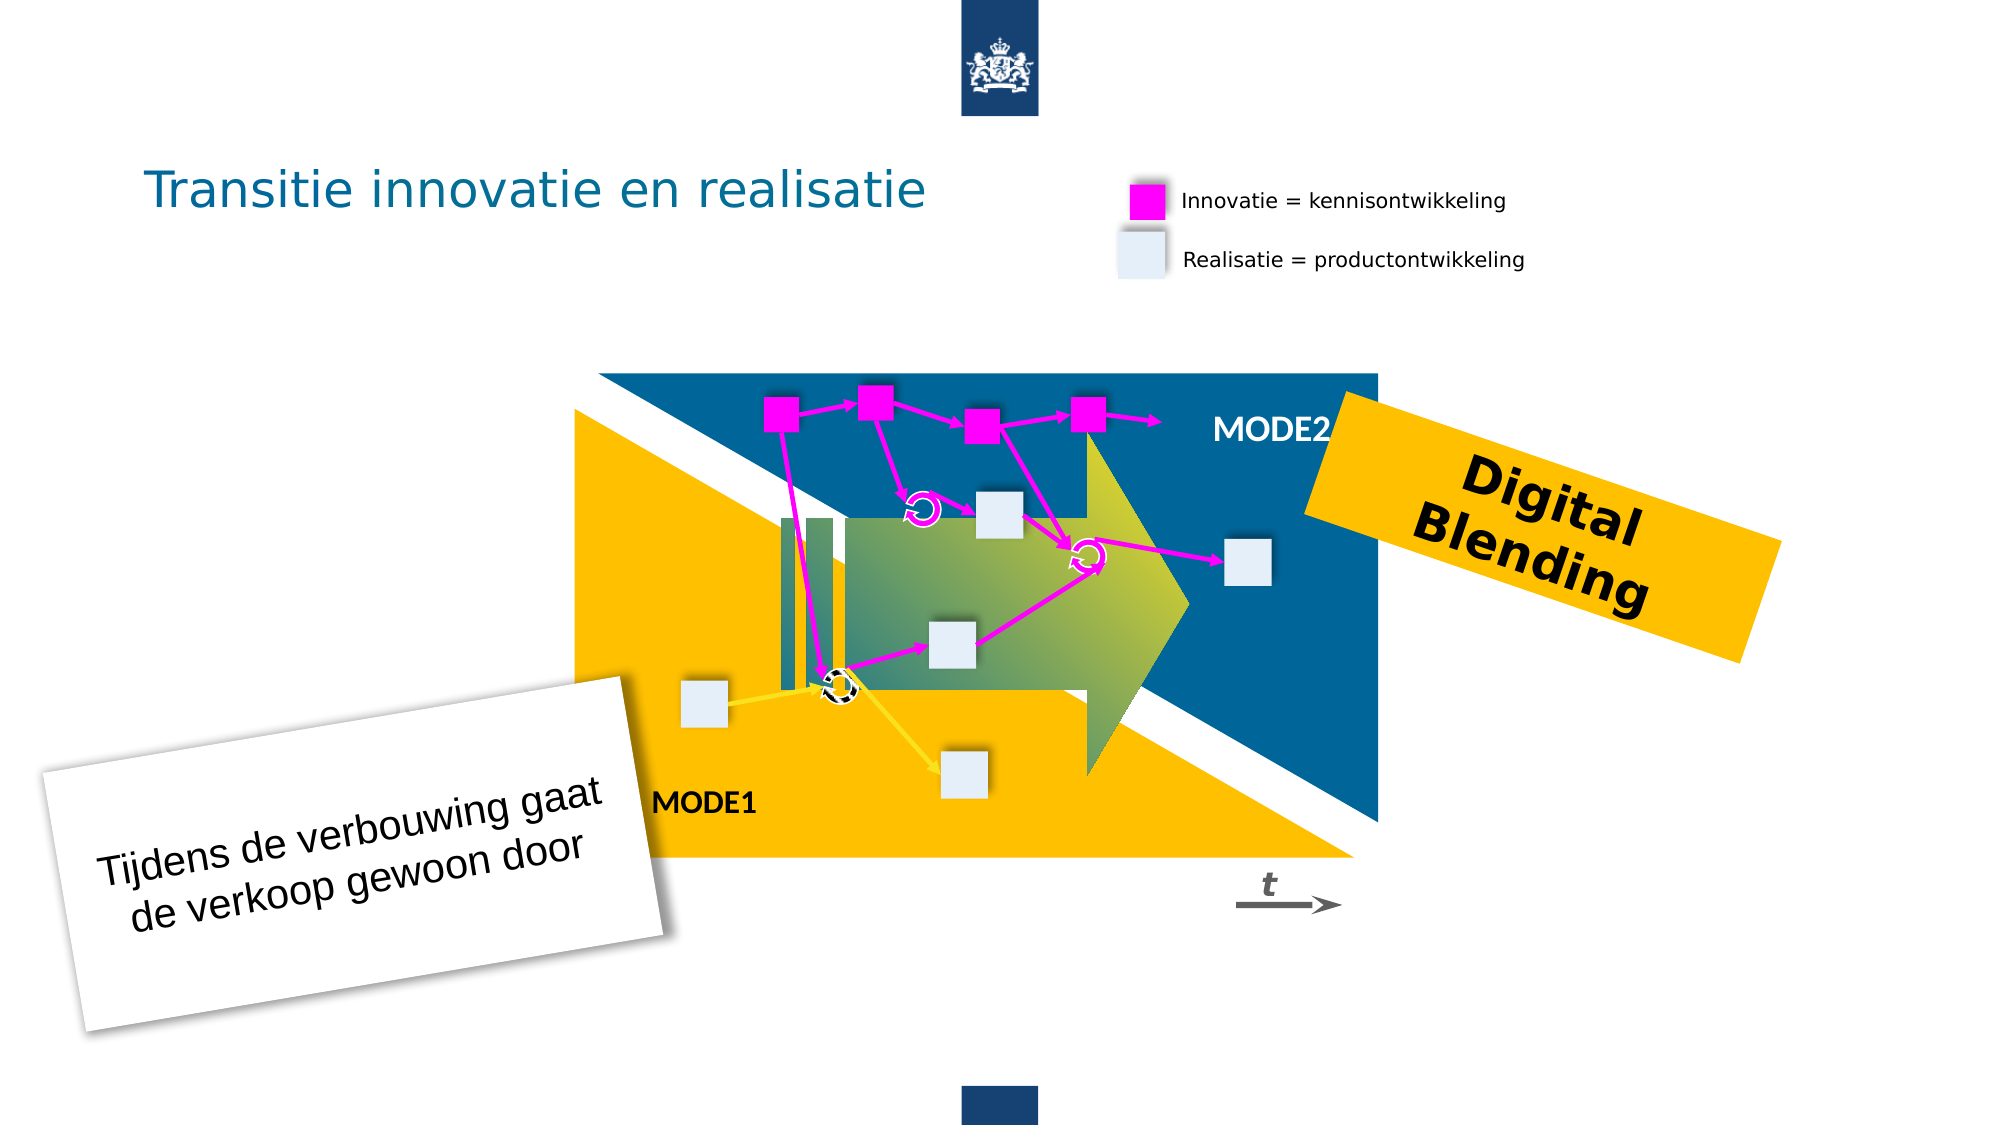

Transitie innovatie en realisatie
Innovatie = kennisontwikkeling

Realisatie = productontwikkeling

Mode2

Mode1

Digital
Blending

Tijdens de verbouwing gaat de verkoop gewoon door

t